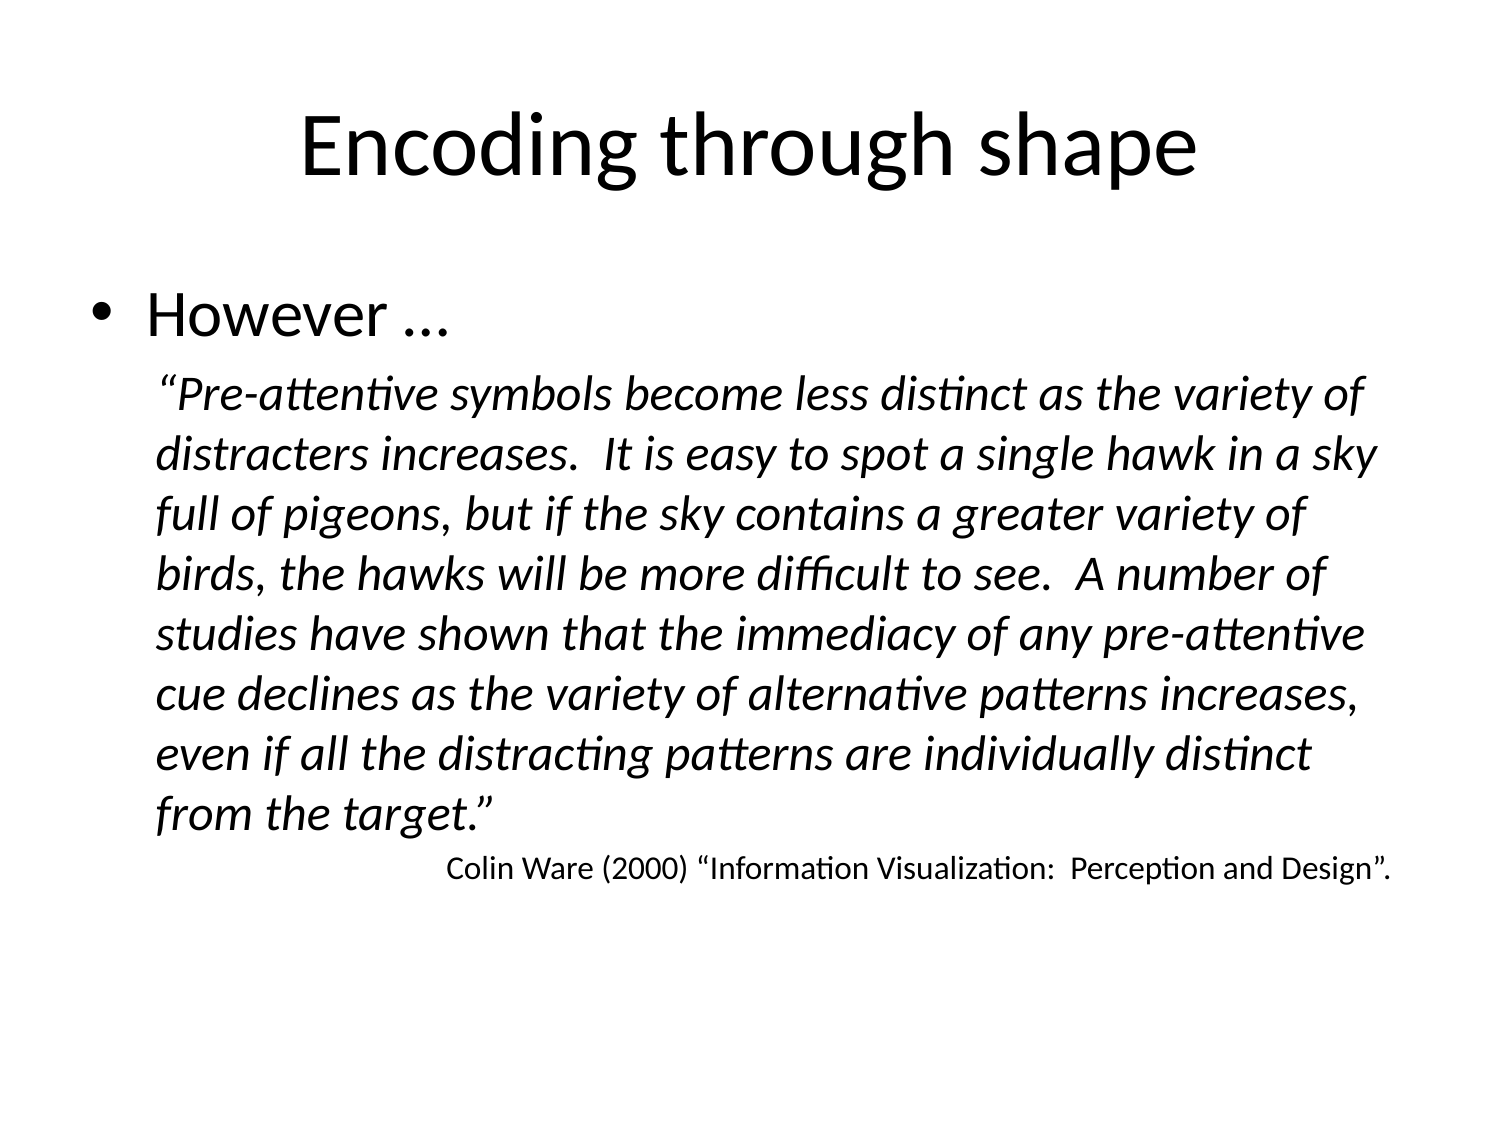

# Encoding through shape
However …
“Pre-attentive symbols become less distinct as the variety of distracters increases.  It is easy to spot a single hawk in a sky full of pigeons, but if the sky contains a greater variety of birds, the hawks will be more difficult to see.  A number of studies have shown that the immediacy of any pre-attentive cue declines as the variety of alternative patterns increases, even if all the distracting patterns are individually distinct from the target.”
	Colin Ware (2000) “Information Visualization:  Perception and Design”.